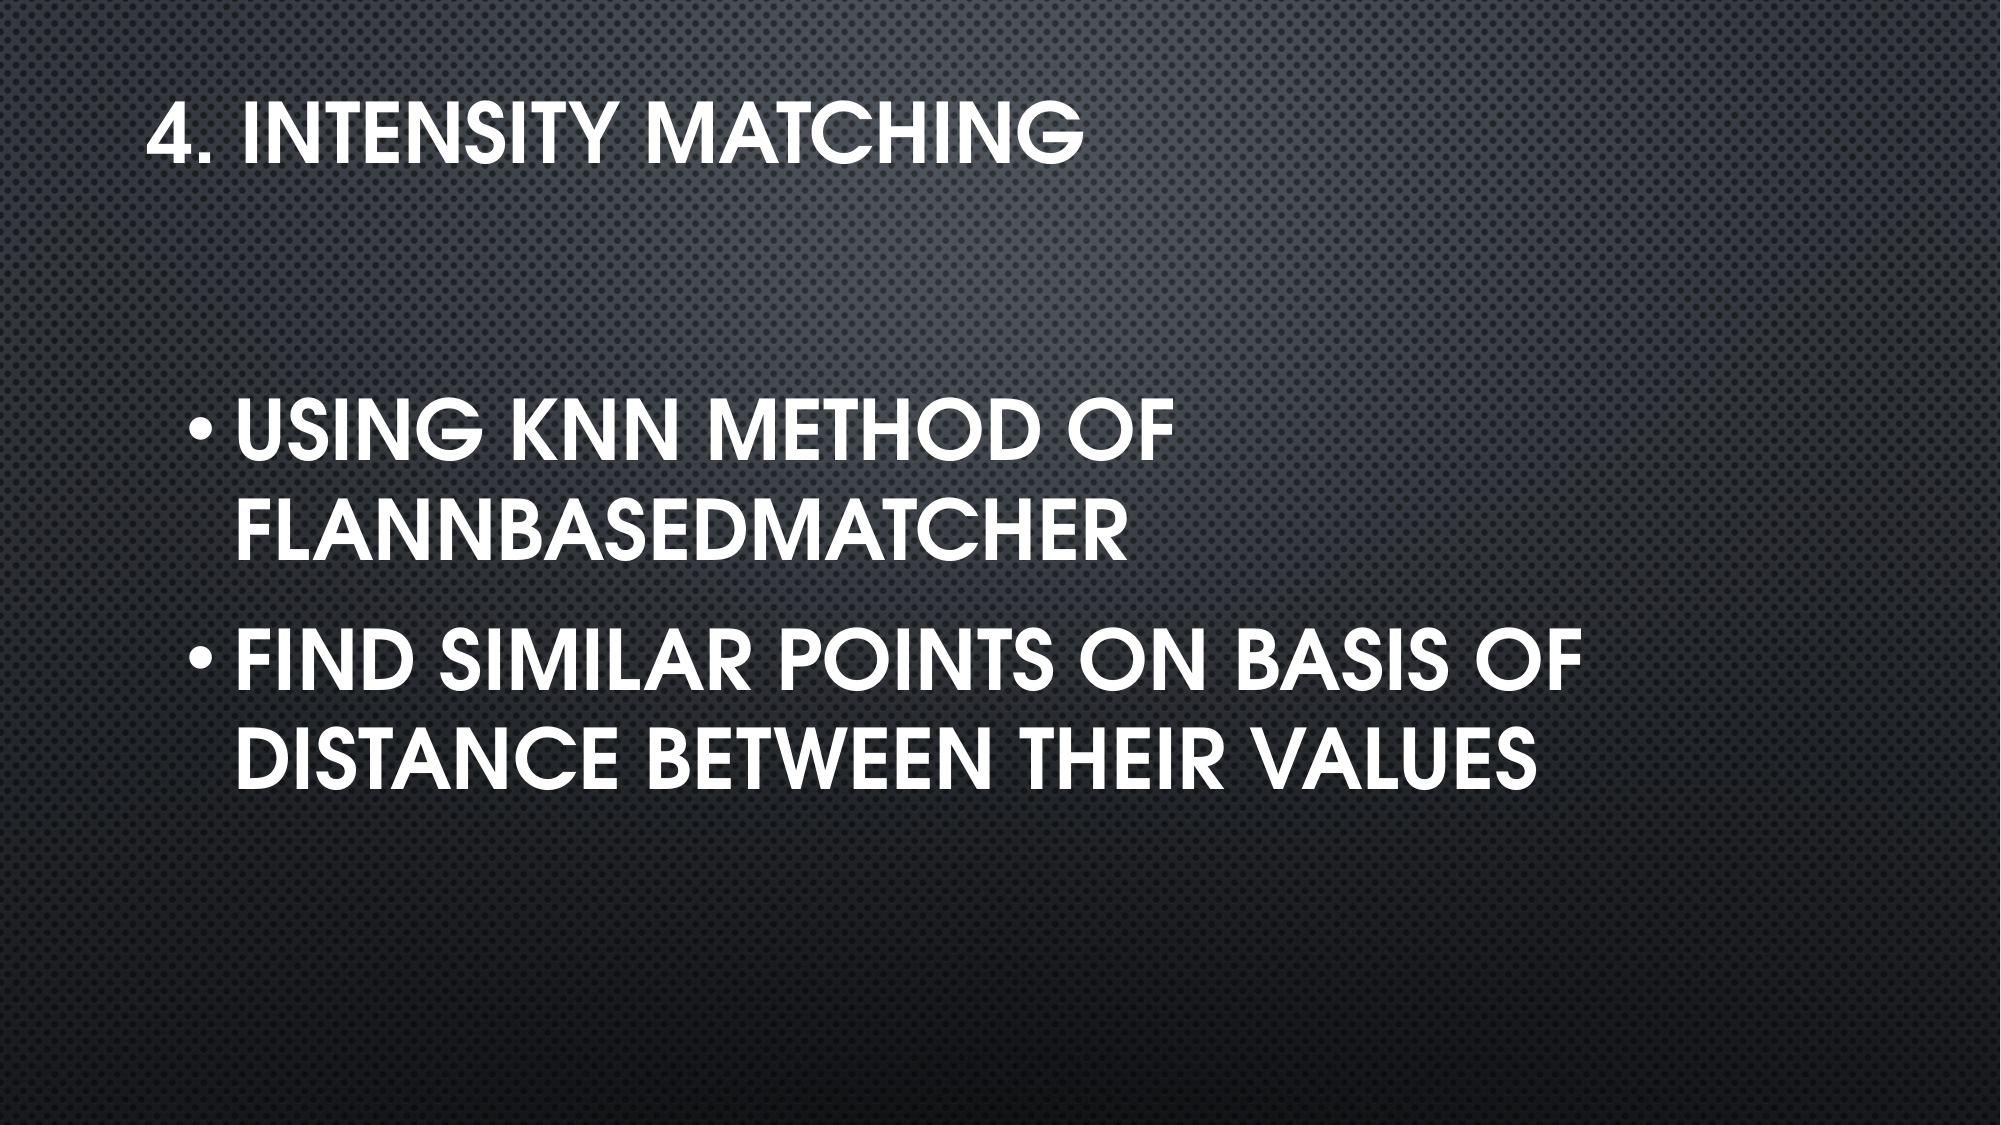

4. Intensity Matching
Using KNN method of FlannBasedMatcher
Find similar points on basis of Distance between their Values